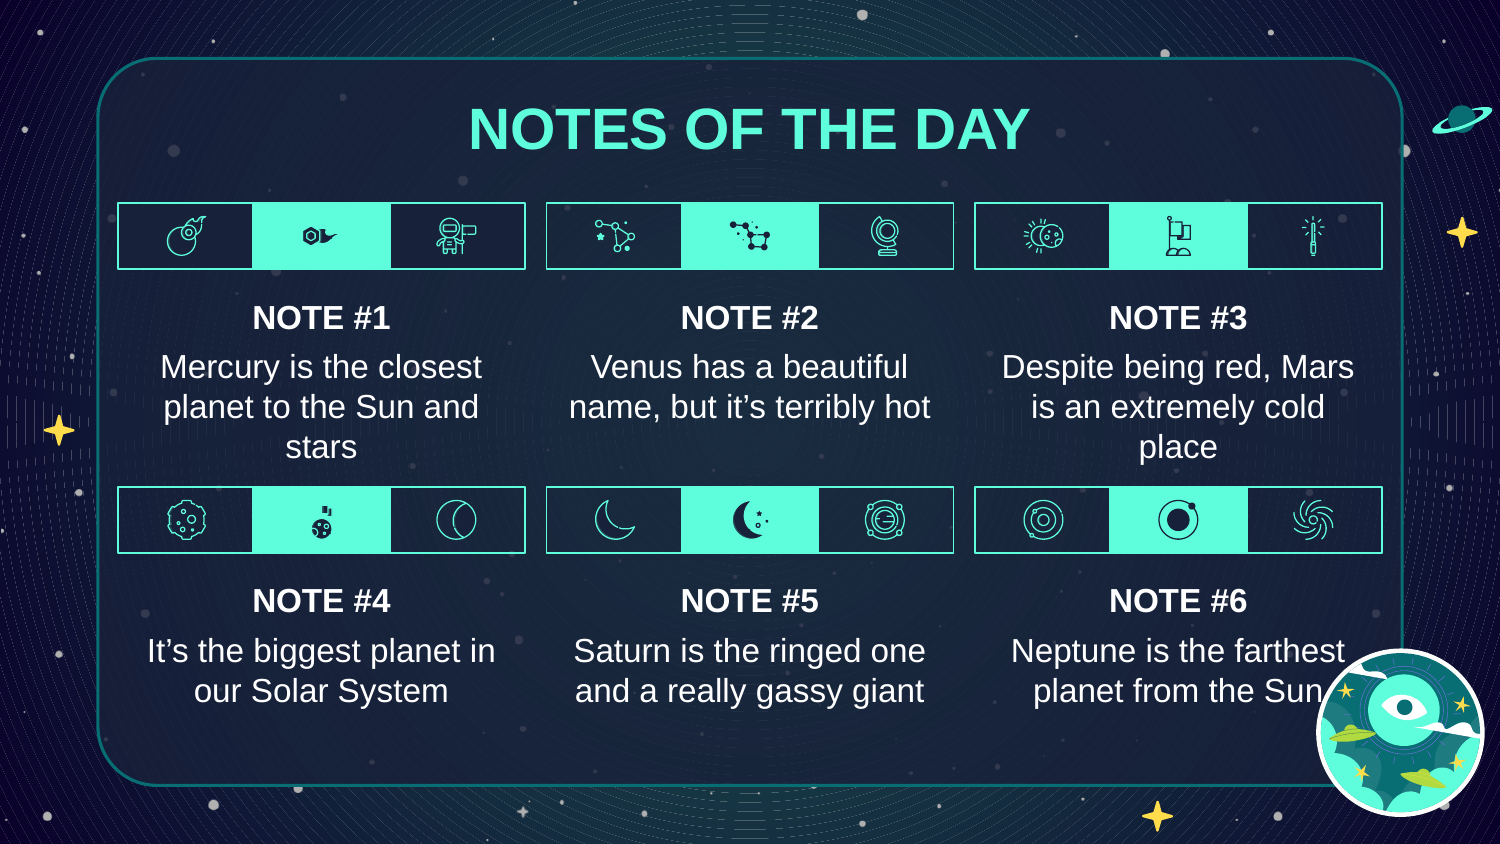

# NOTES OF THE DAY

NOTE #1
NOTE #2
NOTE #3
Mercury is the closest planet to the Sun and stars
Venus has a beautiful name, but it’s terribly hot
Despite being red, Mars is an extremely cold place

NOTE #4
NOTE #5
NOTE #6
It’s the biggest planet in our Solar System
Saturn is the ringed one and a really gassy giant
Neptune is the farthest planet from the Sun